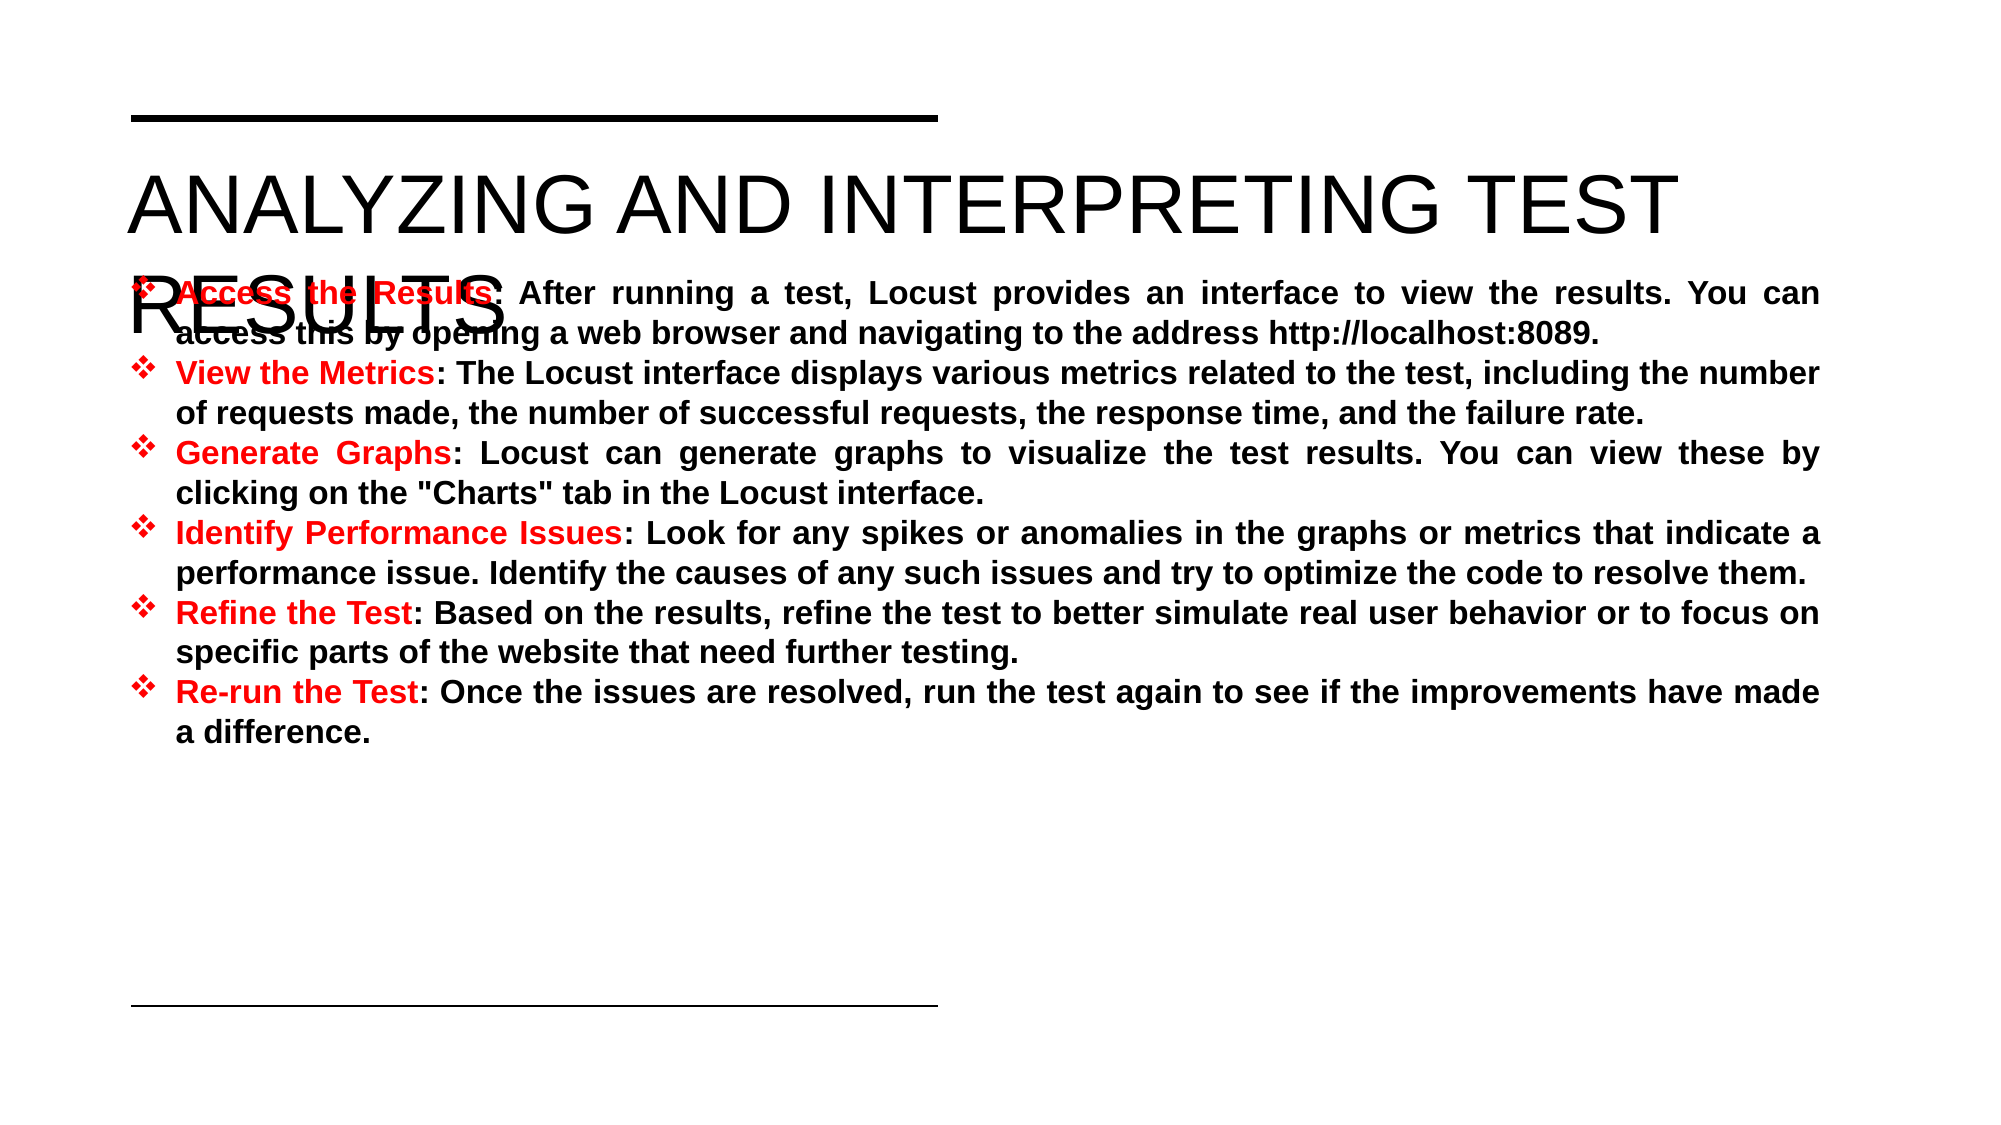

# Analyzing and interpreting test results
Access the Results: After running a test, Locust provides an interface to view the results. You can access this by opening a web browser and navigating to the address http://localhost:8089.
View the Metrics: The Locust interface displays various metrics related to the test, including the number of requests made, the number of successful requests, the response time, and the failure rate.
Generate Graphs: Locust can generate graphs to visualize the test results. You can view these by clicking on the "Charts" tab in the Locust interface.
Identify Performance Issues: Look for any spikes or anomalies in the graphs or metrics that indicate a performance issue. Identify the causes of any such issues and try to optimize the code to resolve them.
Refine the Test: Based on the results, refine the test to better simulate real user behavior or to focus on specific parts of the website that need further testing.
Re-run the Test: Once the issues are resolved, run the test again to see if the improvements have made a difference.